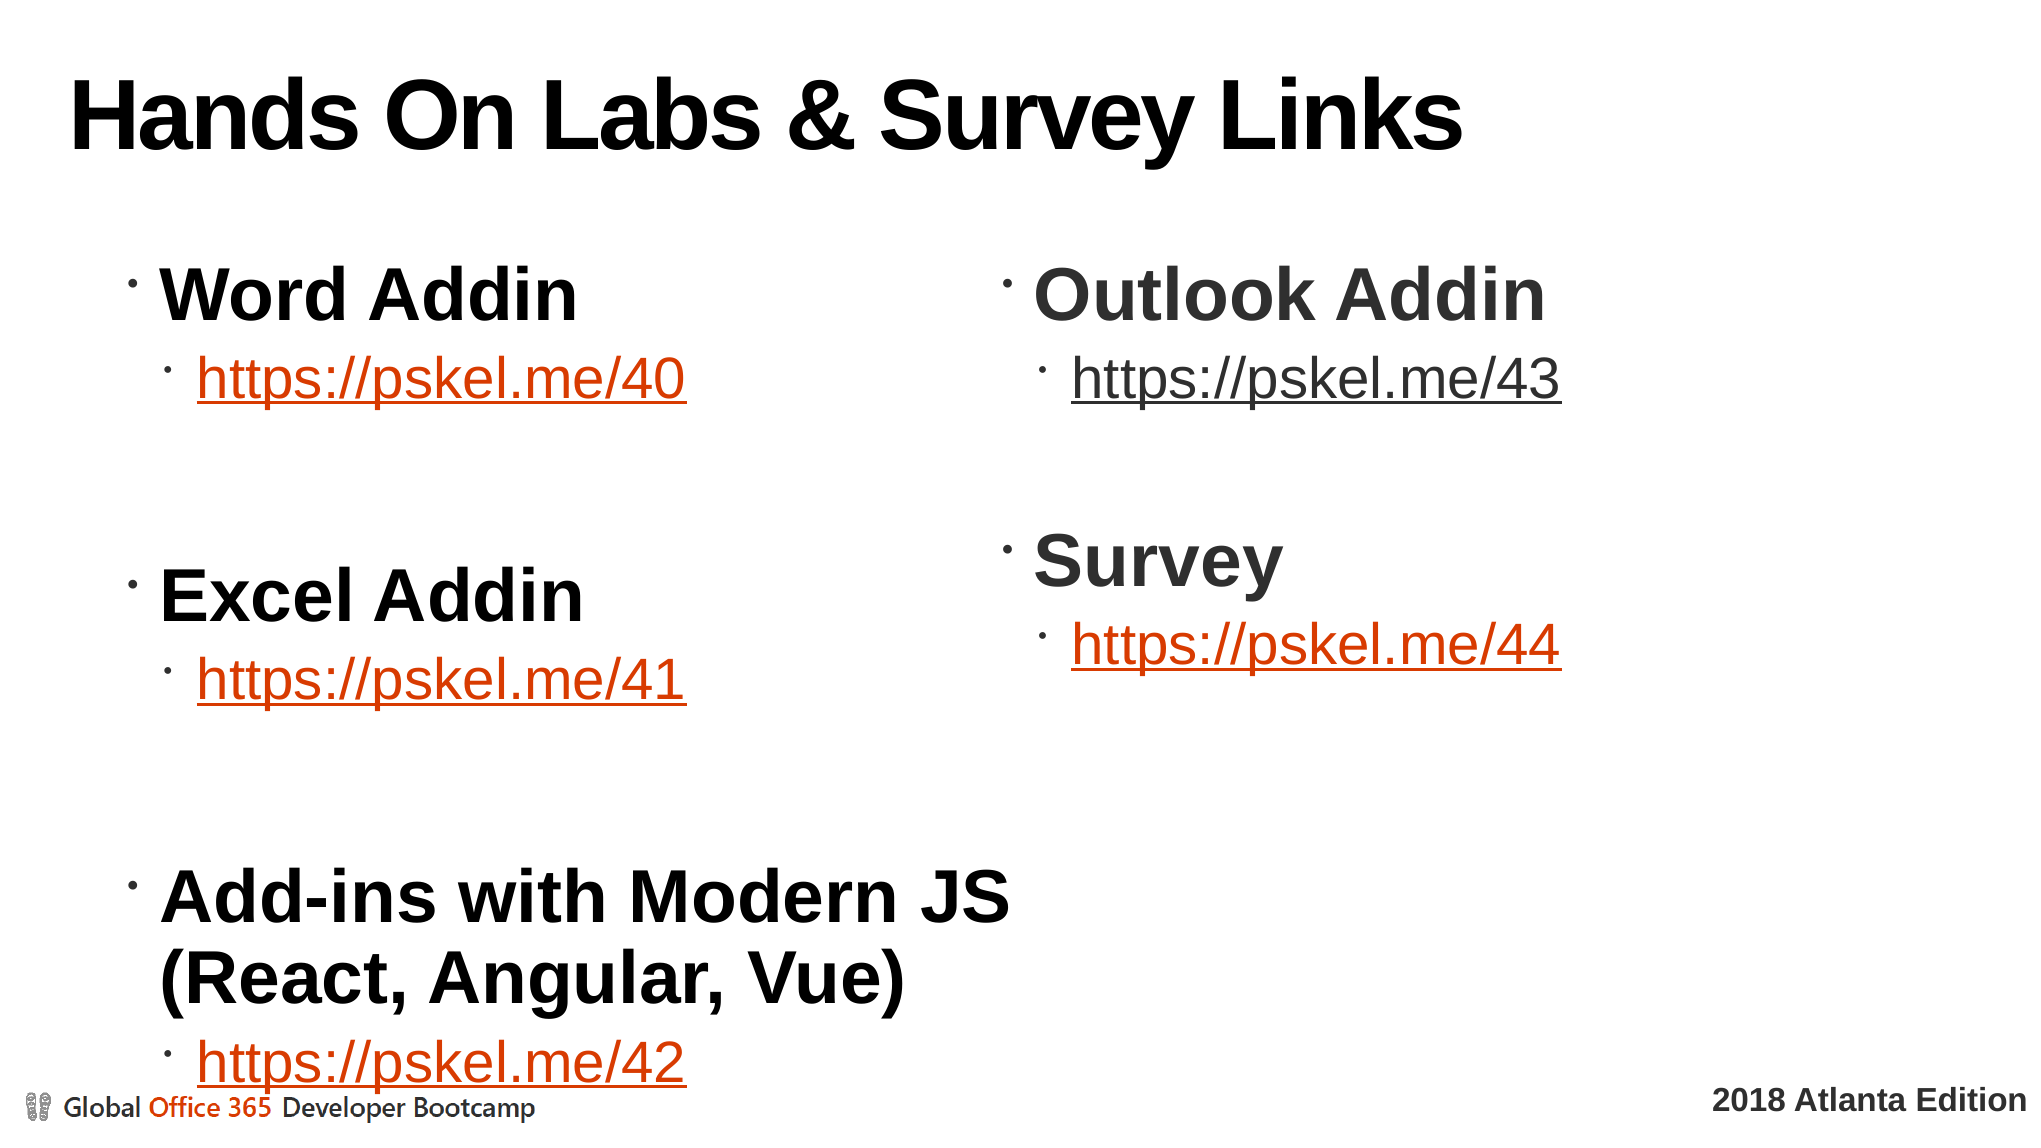

# Hands On Labs & Survey Links
Word Addin
https://pskel.me/40

Excel Addin
https://pskel.me/41

Add-ins with Modern JS (React, Angular, Vue)
https://pskel.me/42

Outlook Addin
https://pskel.me/43

Survey
https://pskel.me/44